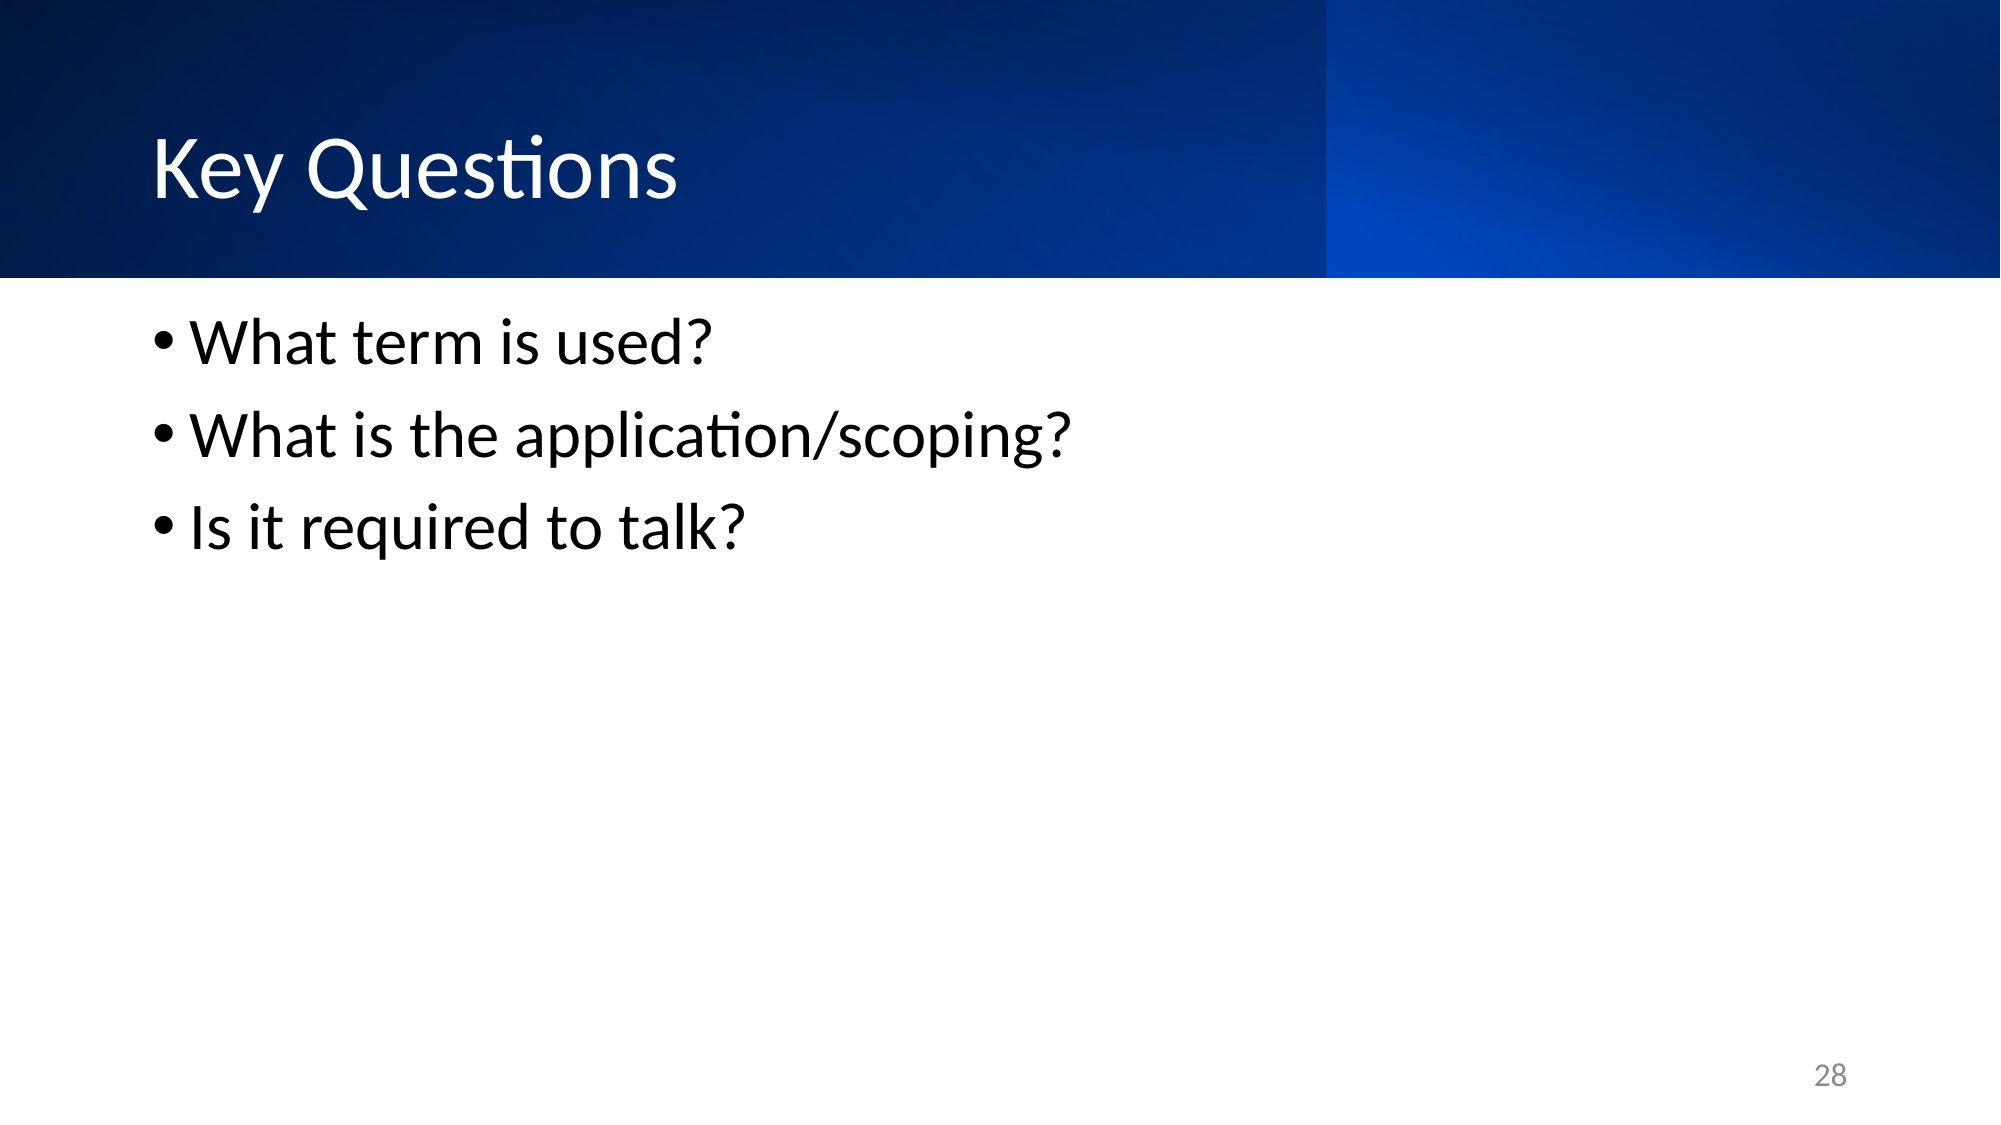

# Key Questions
What term is used?
What is the application/scoping?
Is it required to talk?
28